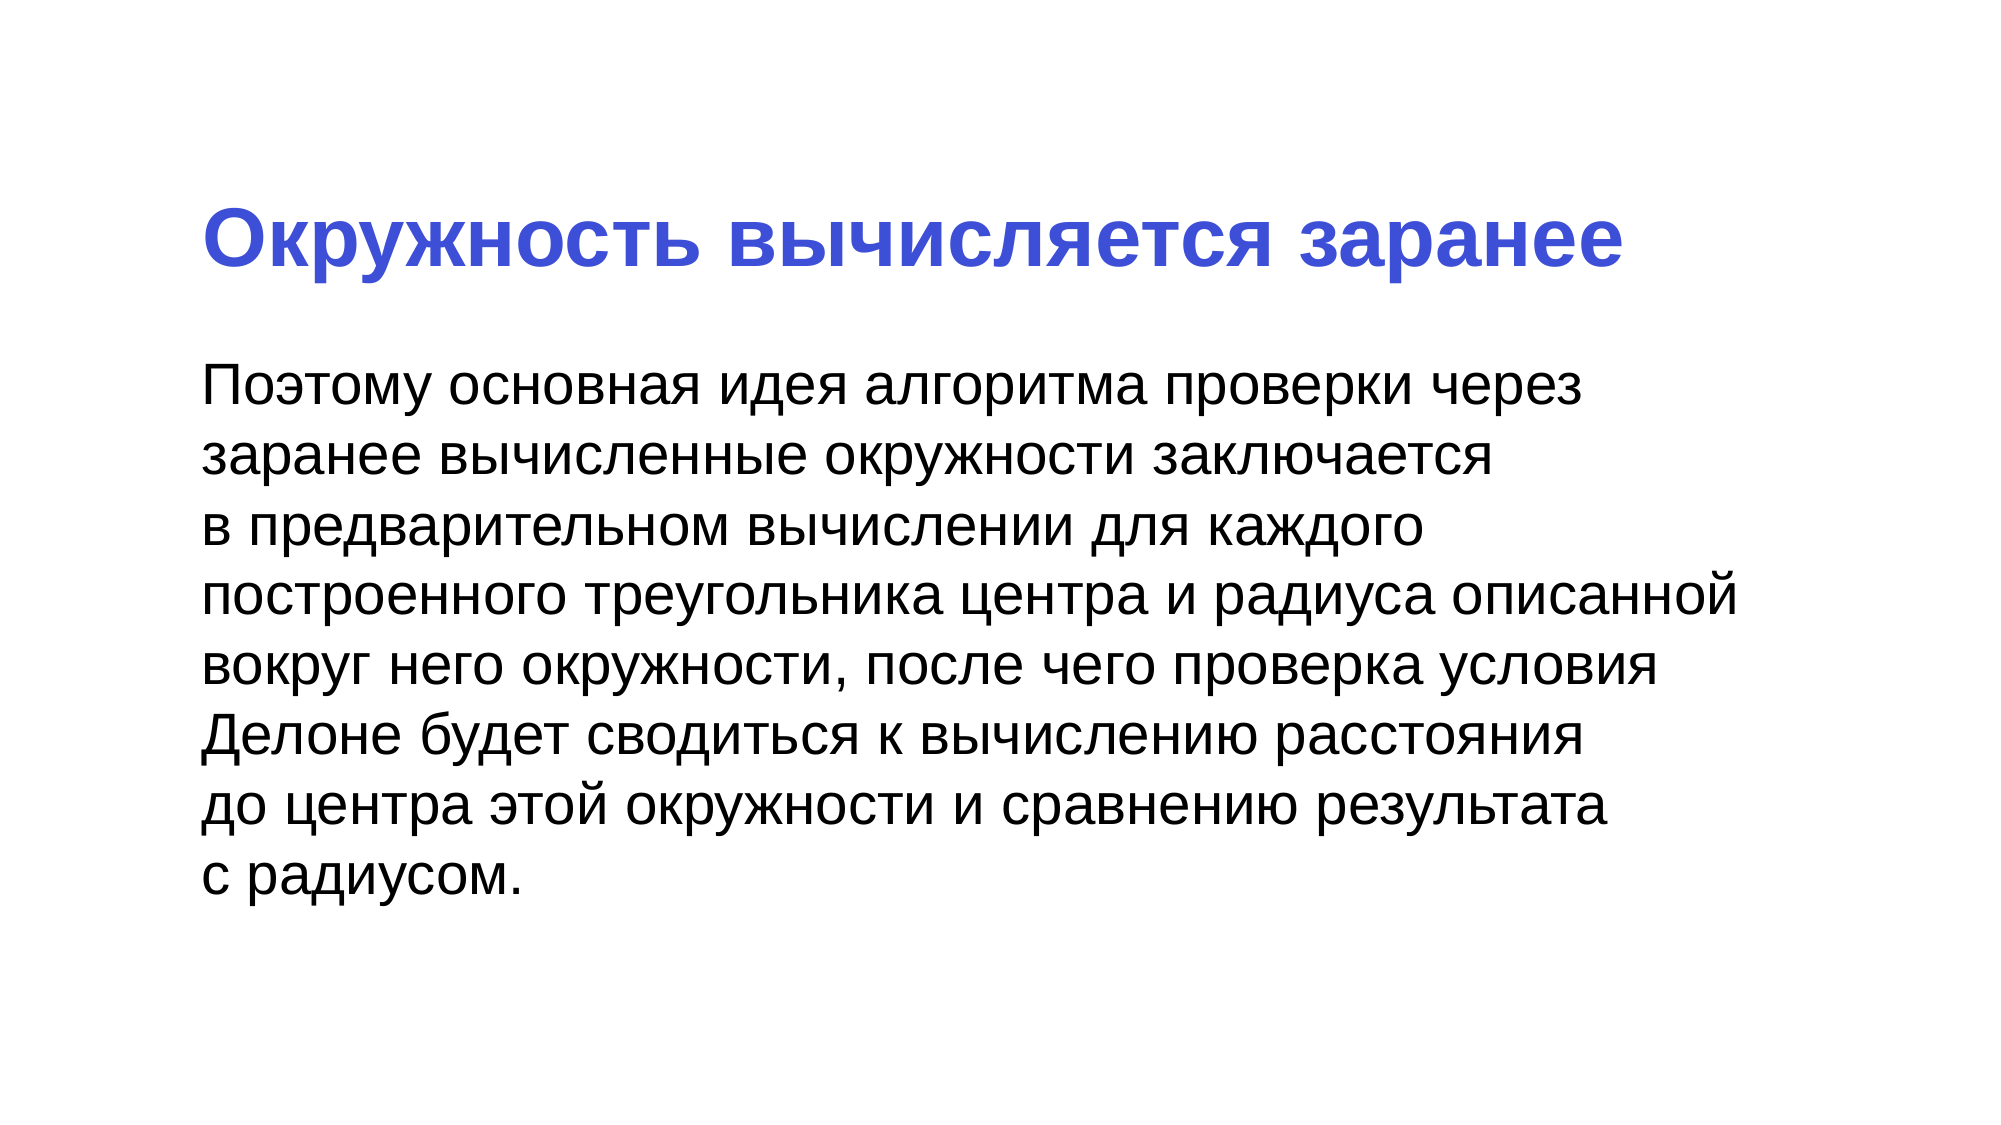

Окружность вычисляется заранее
Поэтому основная идея алгоритма проверки через заранее вычисленные окружности заключается
в предварительном вычислении для каждого построенного треугольника центра и радиуса описанной вокруг него окружности, после чего проверка условия Делоне будет сводиться к вычислению расстояния
до центра этой окружности и сравнению результата
с радиусом.